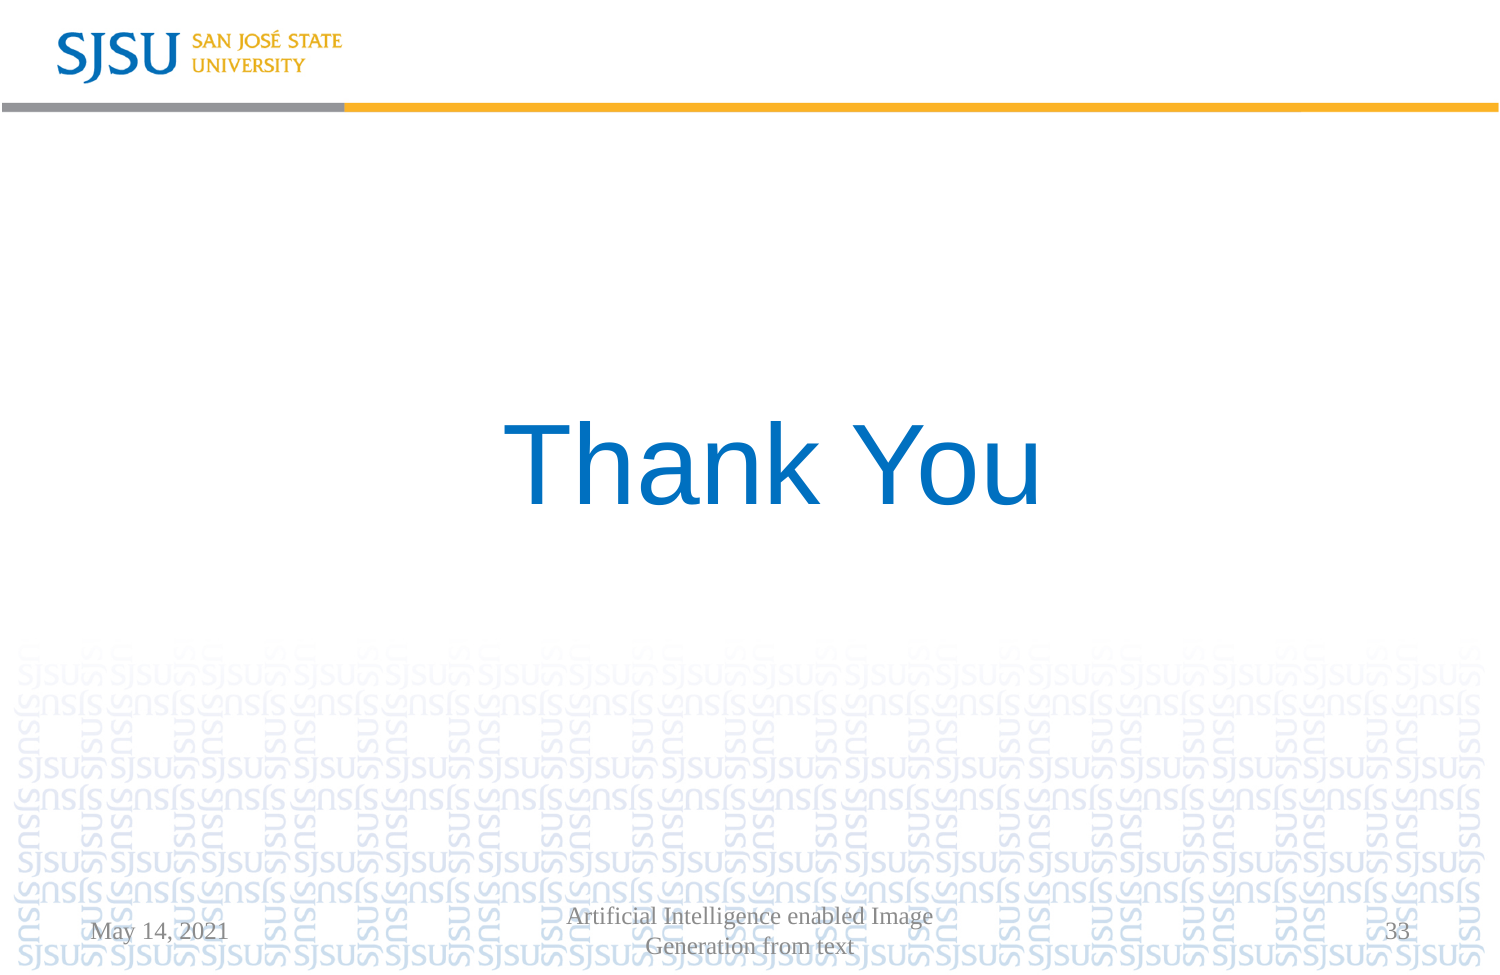

Thank You
May 14, 2021
Artificial Intelligence enabled Image Generation from text
33